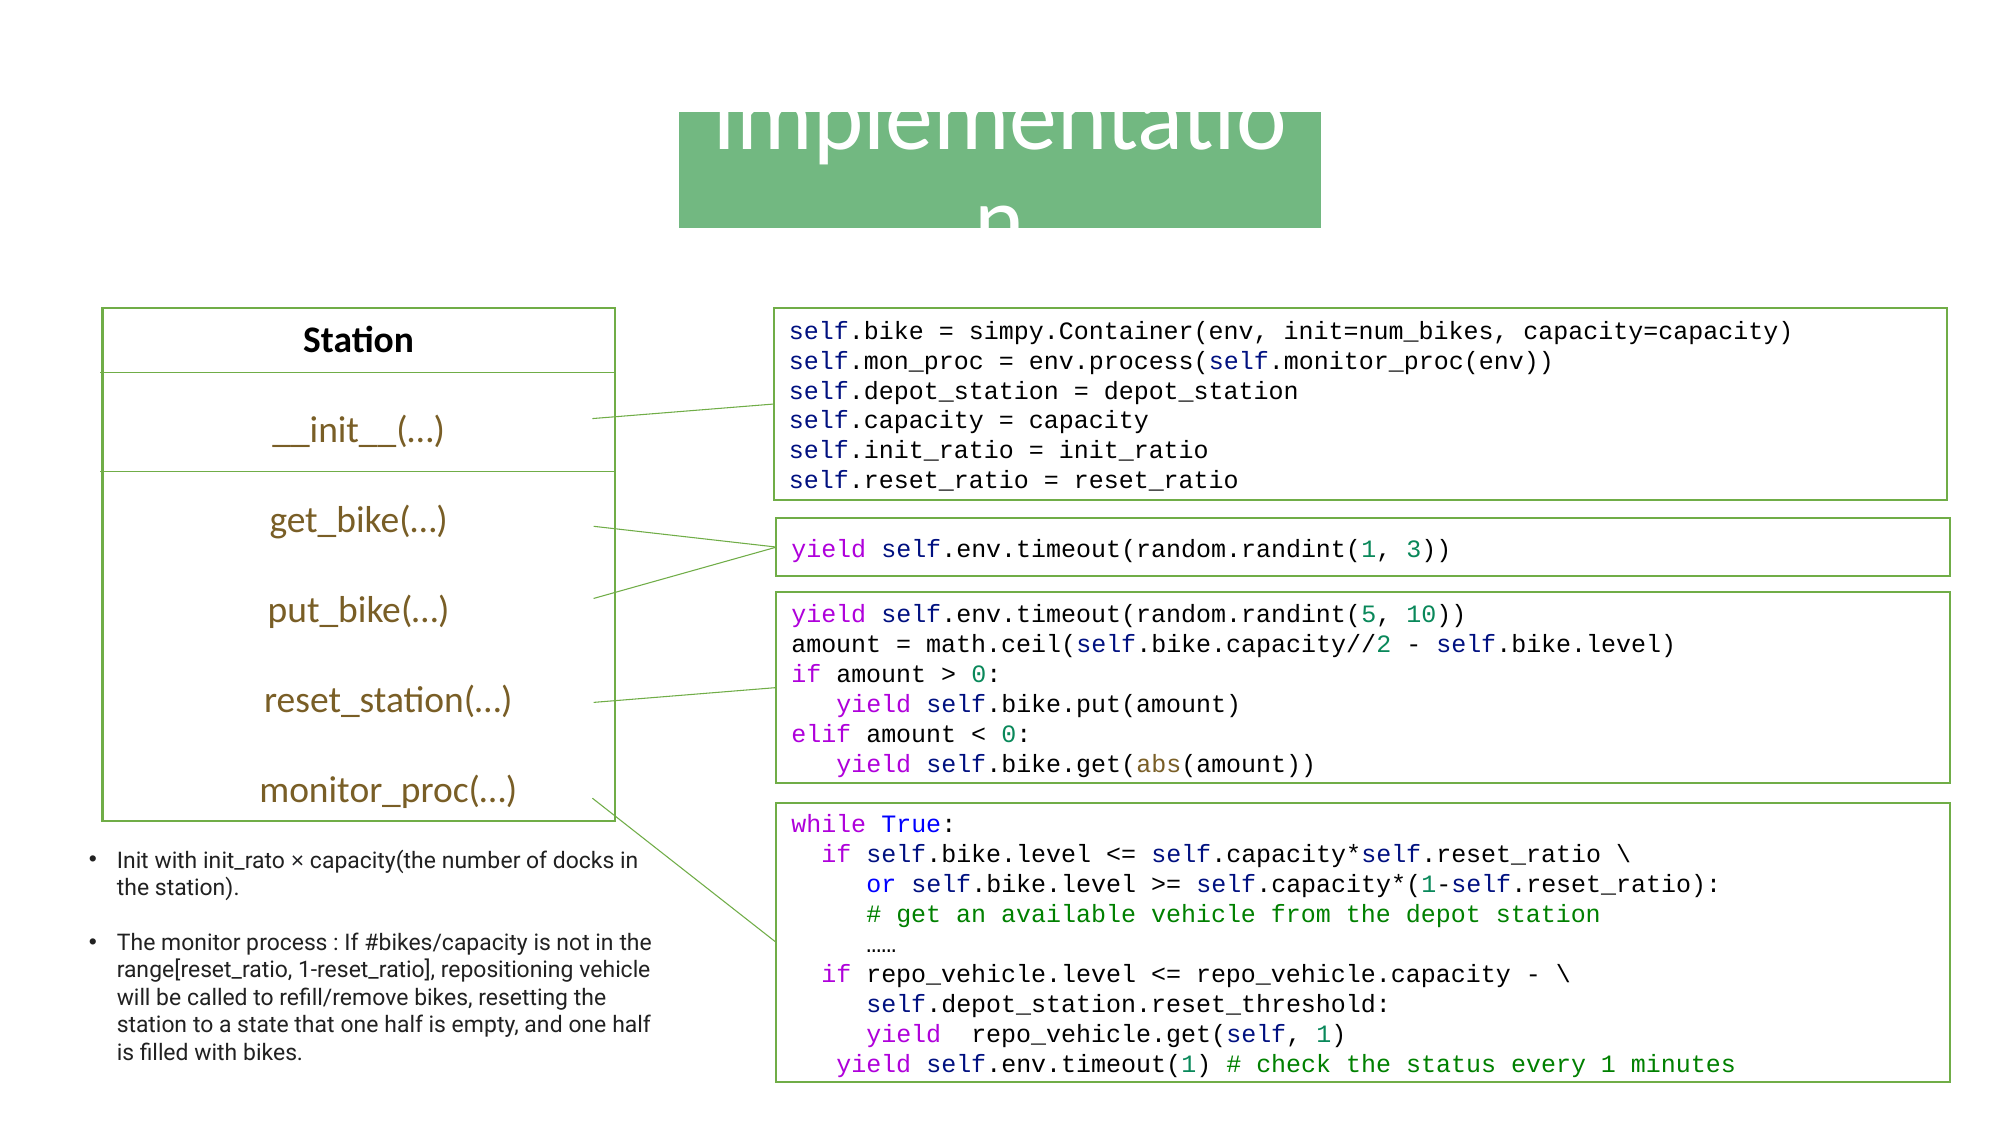

Implementation
Station

__init__(…)

get_bike(…)

put_bike(…)

       reset_station(…)

       monitor_proc(…)

self.bike = simpy.Container(env, init=num_bikes, capacity=capacity)
self.mon_proc = env.process(self.monitor_proc(env))
self.depot_station = depot_station
self.capacity = capacity
self.init_ratio = init_ratio
self.reset_ratio = reset_ratio
yield self.env.timeout(random.randint(1, 3))
yield self.env.timeout(random.randint(5, 10))
amount = math.ceil(self.bike.capacity//2 - self.bike.level)
if amount > 0:
   yield self.bike.put(amount)
elif amount < 0:
   yield self.bike.get(abs(amount))
while True:
  if self.bike.level <= self.capacity*self.reset_ratio \
     or self.bike.level >= self.capacity*(1-self.reset_ratio):
     # get an available vehicle from the depot station
     ……
  if repo_vehicle.level <= repo_vehicle.capacity - \
     self.depot_station.reset_threshold:
     yield  repo_vehicle.get(self, 1)
   yield self.env.timeout(1) # check the status every 1 minutes
Init with init_rato × capacity(the number of docks in the station).

The monitor process : If #bikes/capacity is not in the range[reset_ratio, 1-reset_ratio], repositioning vehicle will be called to refill/remove bikes, resetting the station to a state that one half is empty, and one half is filled with bikes.